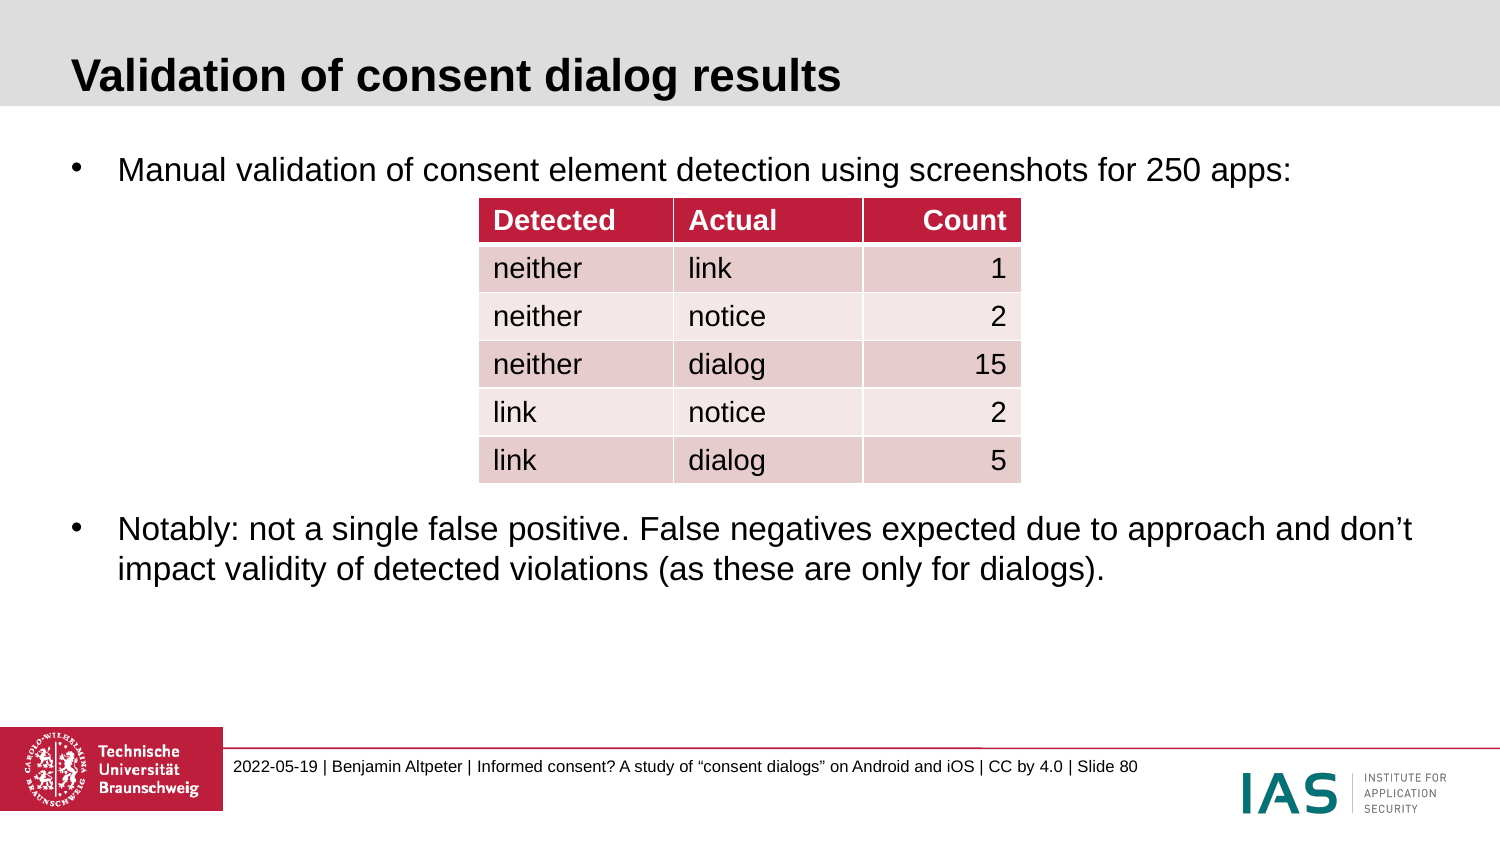

# Validation of consent dialog results
Manual validation of consent element detection using screenshots for 250 apps:

Notably: not a single false positive. False negatives expected due to approach and don’t impact validity of detected violations (as these are only for dialogs).

| Detected | Actual | Count |
| --- | --- | --- |
| neither | link | 1 |
| neither | notice | 2 |
| neither | dialog | 15 |
| link | notice | 2 |
| link | dialog | 5 |